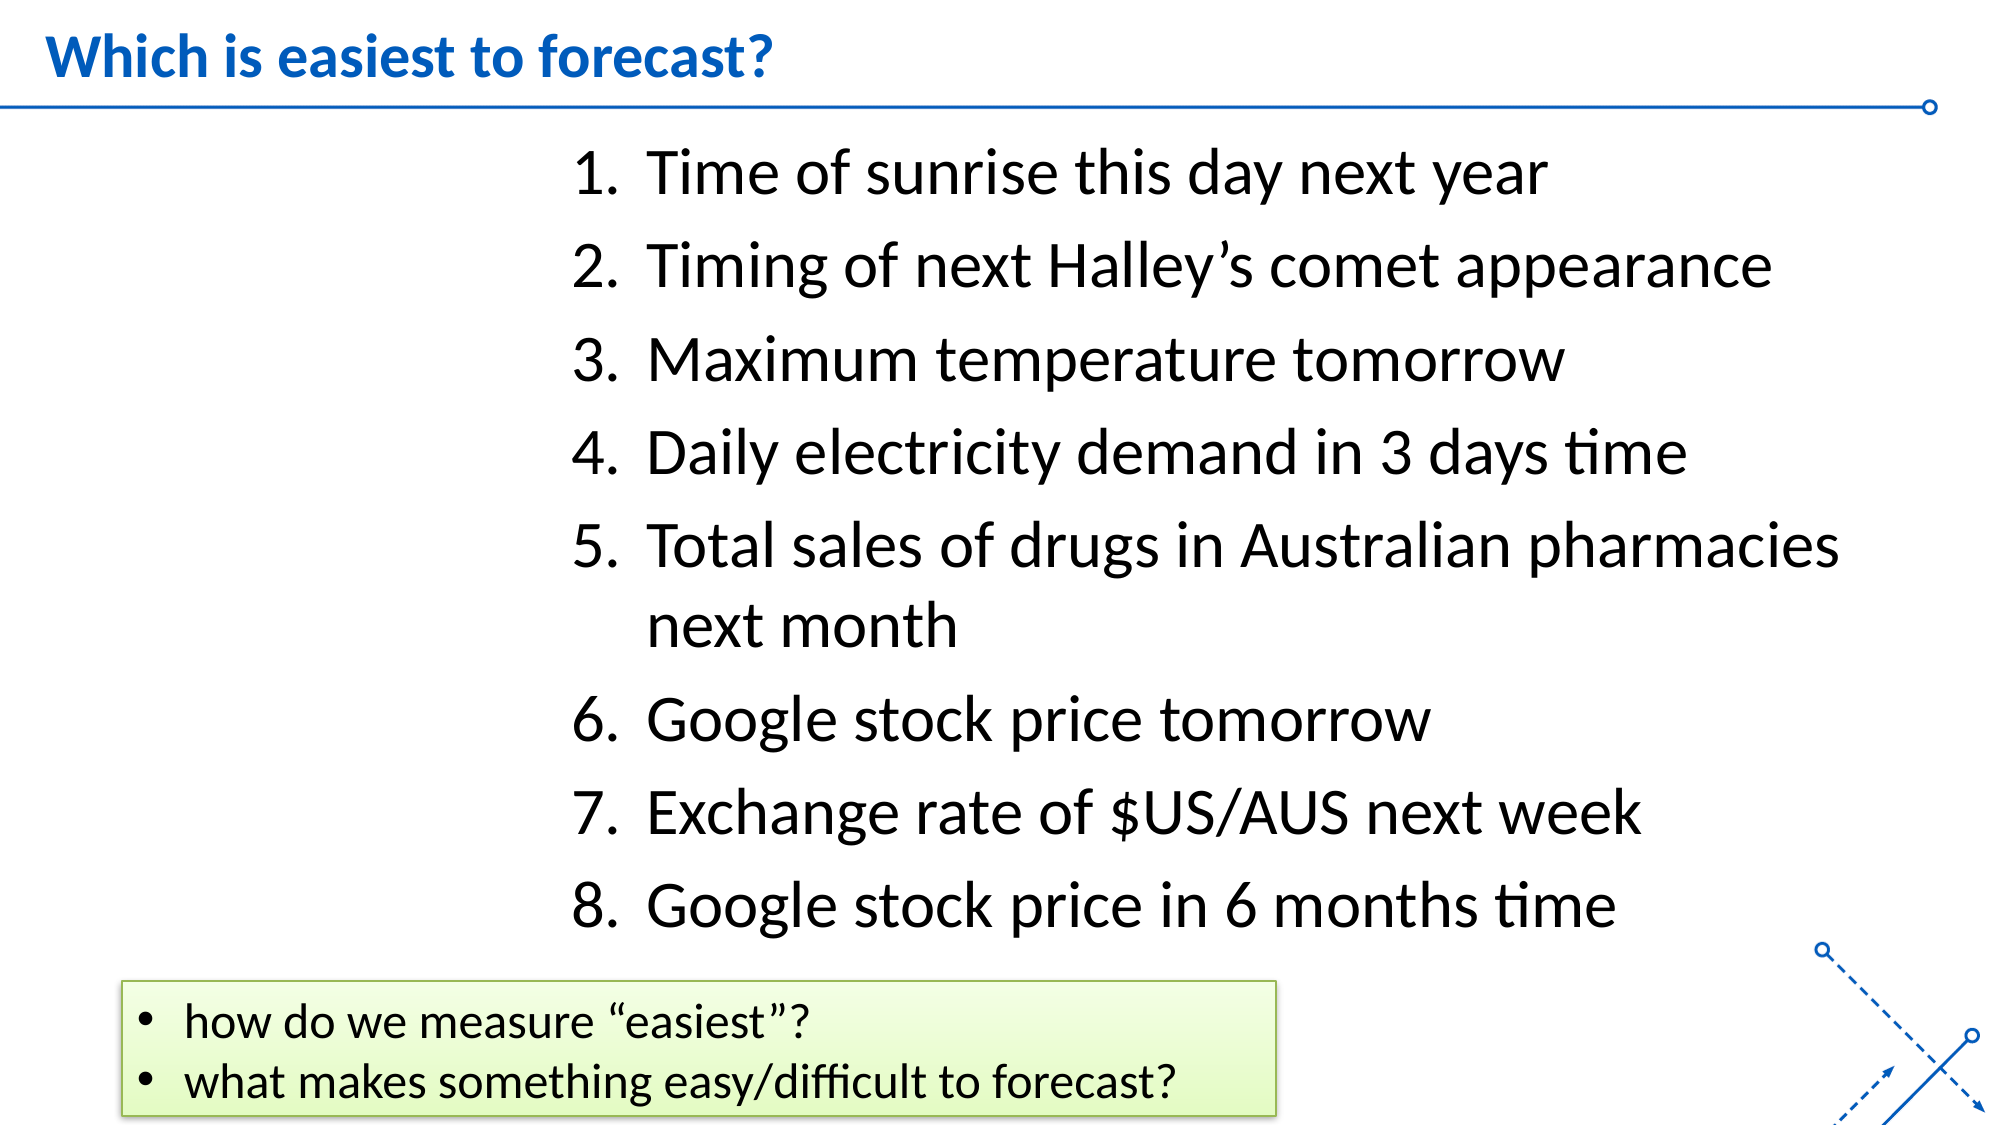

# Which is easiest to forecast?
Time of sunrise this day next year
Timing of next Halley’s comet appearance
Maximum temperature tomorrow
Daily electricity demand in 3 days time
Total sales of drugs in Australian pharmacies next month
Google stock price tomorrow
Exchange rate of $US/AUS next week
Google stock price in 6 months time
how do we measure “easiest”?
what makes something easy/difficult to forecast?